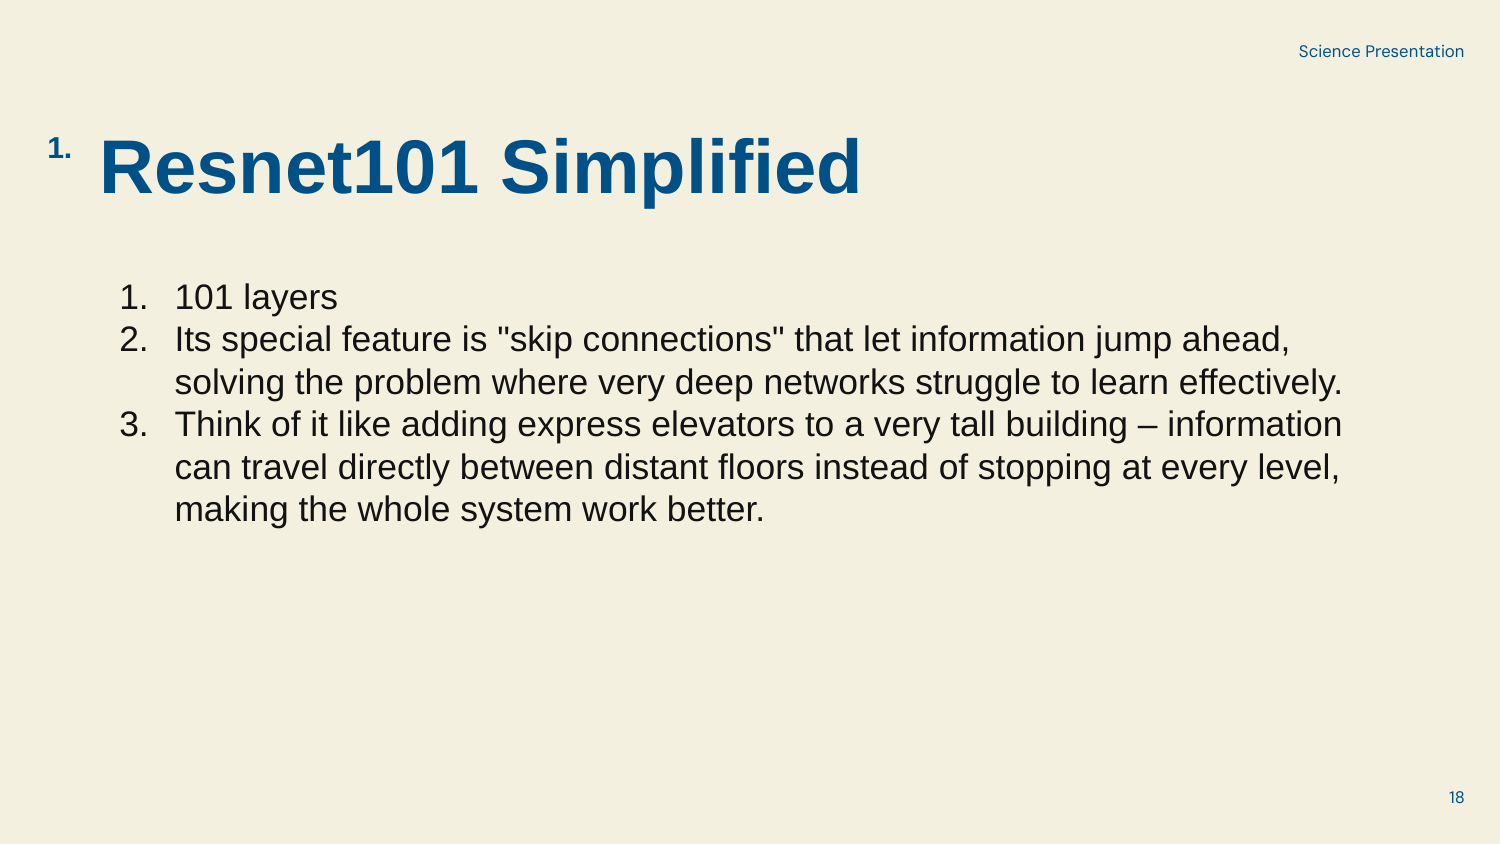

Science Presentation
1.
Resnet101 Simplified
101 layers
Its special feature is "skip connections" that let information jump ahead, solving the problem where very deep networks struggle to learn effectively.
Think of it like adding express elevators to a very tall building – information can travel directly between distant floors instead of stopping at every level, making the whole system work better.
18